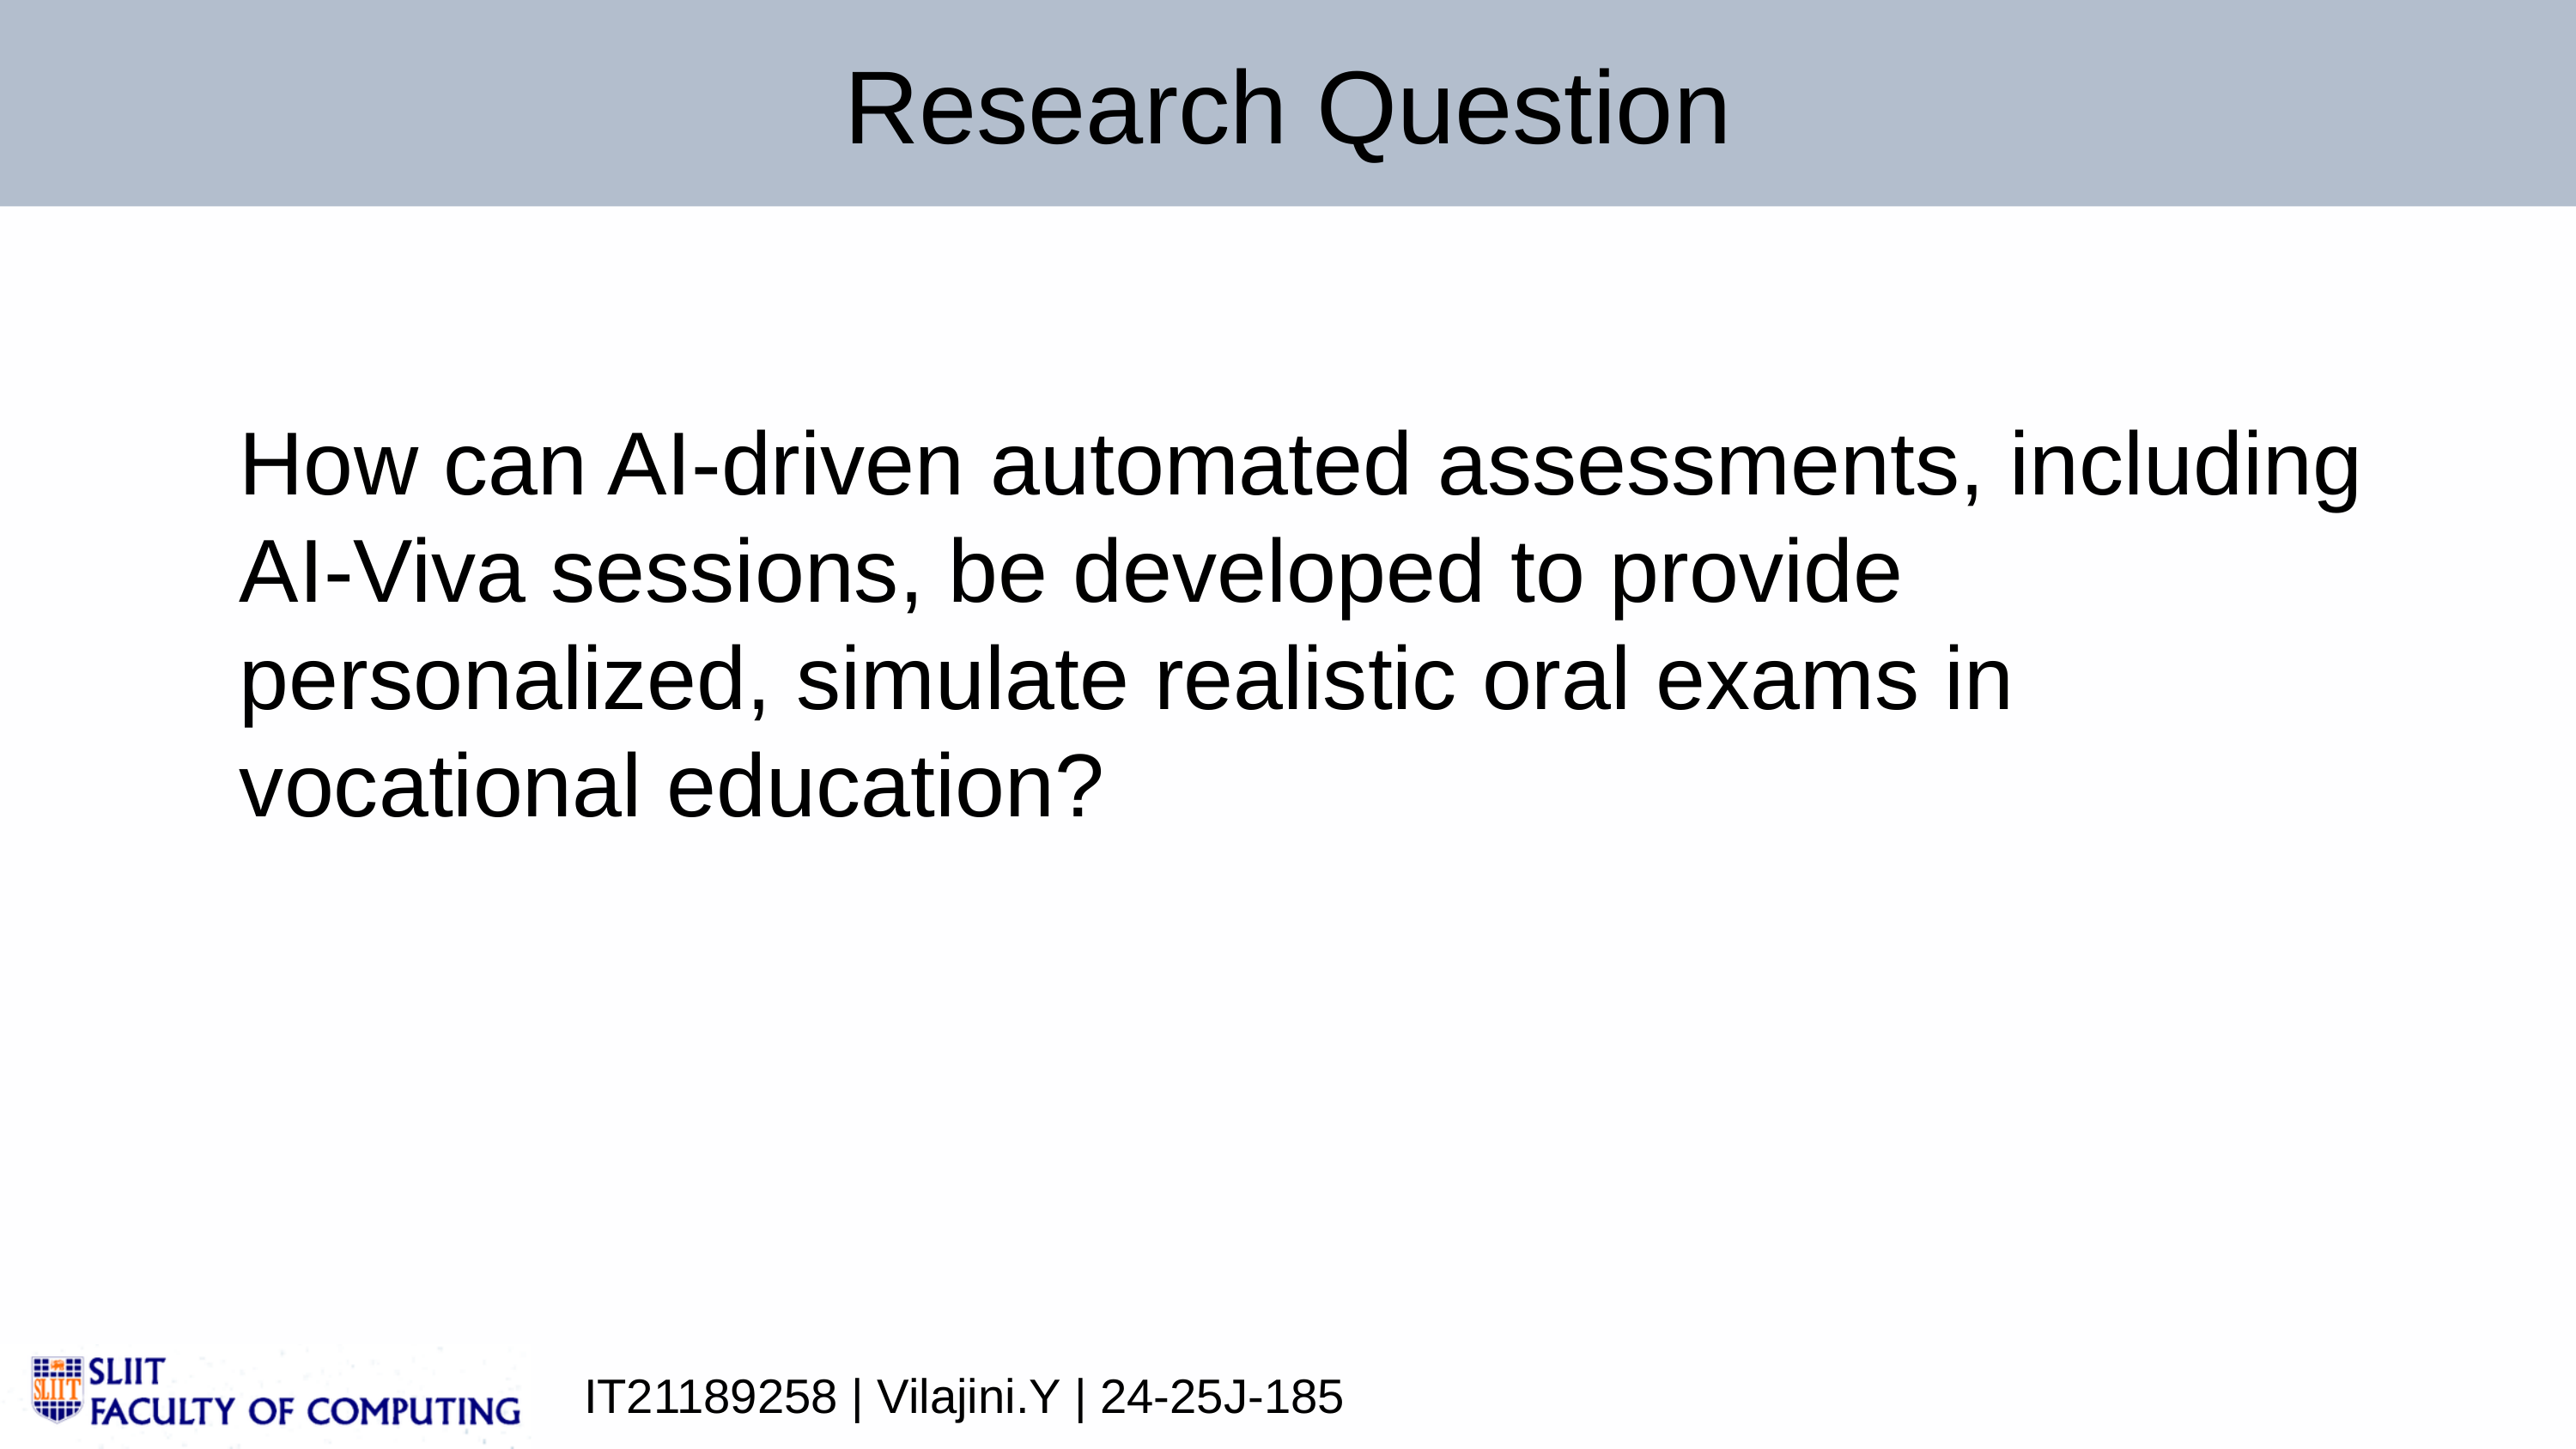

Research Question
How can AI-driven automated assessments, including AI-Viva sessions, be developed to provide personalized, simulate realistic oral exams in vocational education?

IT21189258 | Vilajini.Y | 24-25J-185